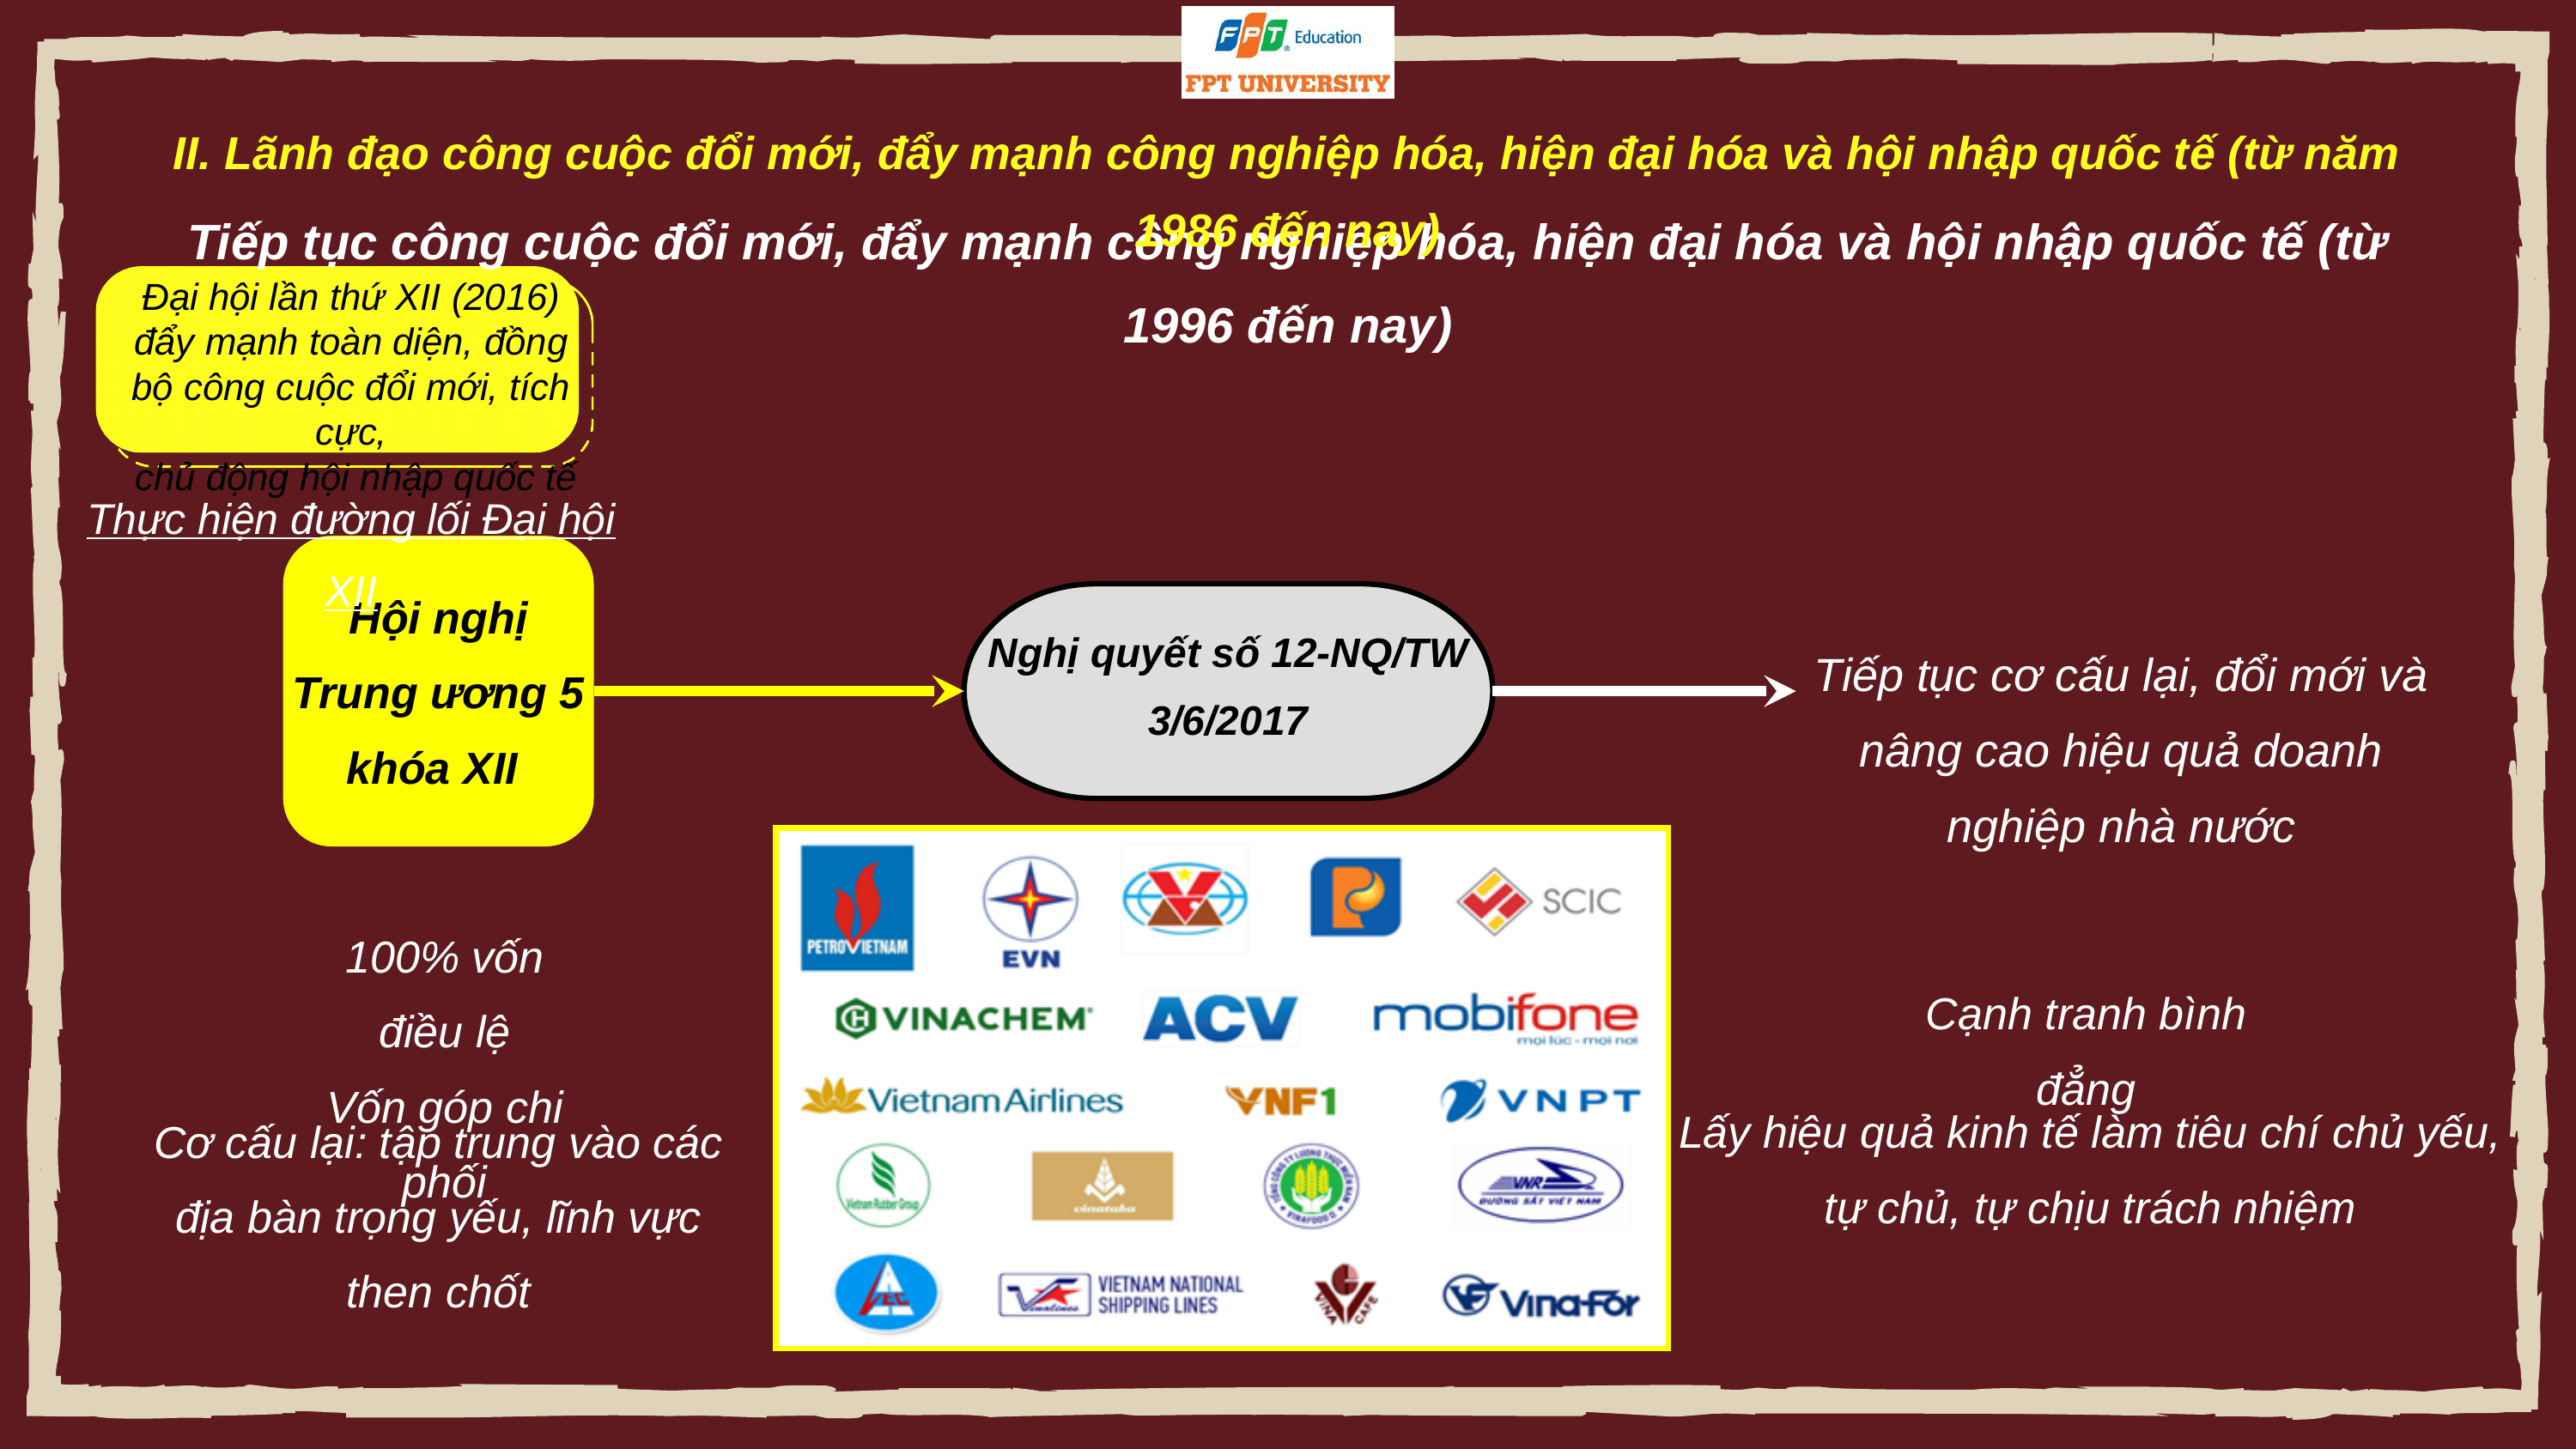

II. Lãnh đạo công cuộc đổi mới, đẩy mạnh công nghiệp hóa, hiện đại hóa và hội nhập quốc tế (từ năm 1986 đến nay)
Tiếp tục công cuộc đổi mới, đẩy mạnh công nghiệp hóa, hiện đại hóa và hội nhập quốc tế (từ 1996 đến nay)

Đại hội lần thứ XII (2016)
đẩy mạnh toàn diện, đồng bộ công cuộc đổi mới, tích cực,
 chủ động hội nhập quốc tế
Thực hiện đường lối Đại hội XII

Hội nghị Trung ương 5 khóa XII

Nghị quyết số 12-NQ/TW 3/6/2017
Tiếp tục cơ cấu lại, đổi mới và nâng cao hiệu quả doanh nghiệp nhà nước

100% vốn điều lệ
Vốn góp chi phối
Cạnh tranh bình đẳng
Lấy hiệu quả kinh tế làm tiêu chí chủ yếu, tự chủ, tự chịu trách nhiệm
Cơ cấu lại: tập trung vào các địa bàn trọng yếu, lĩnh vực then chốt